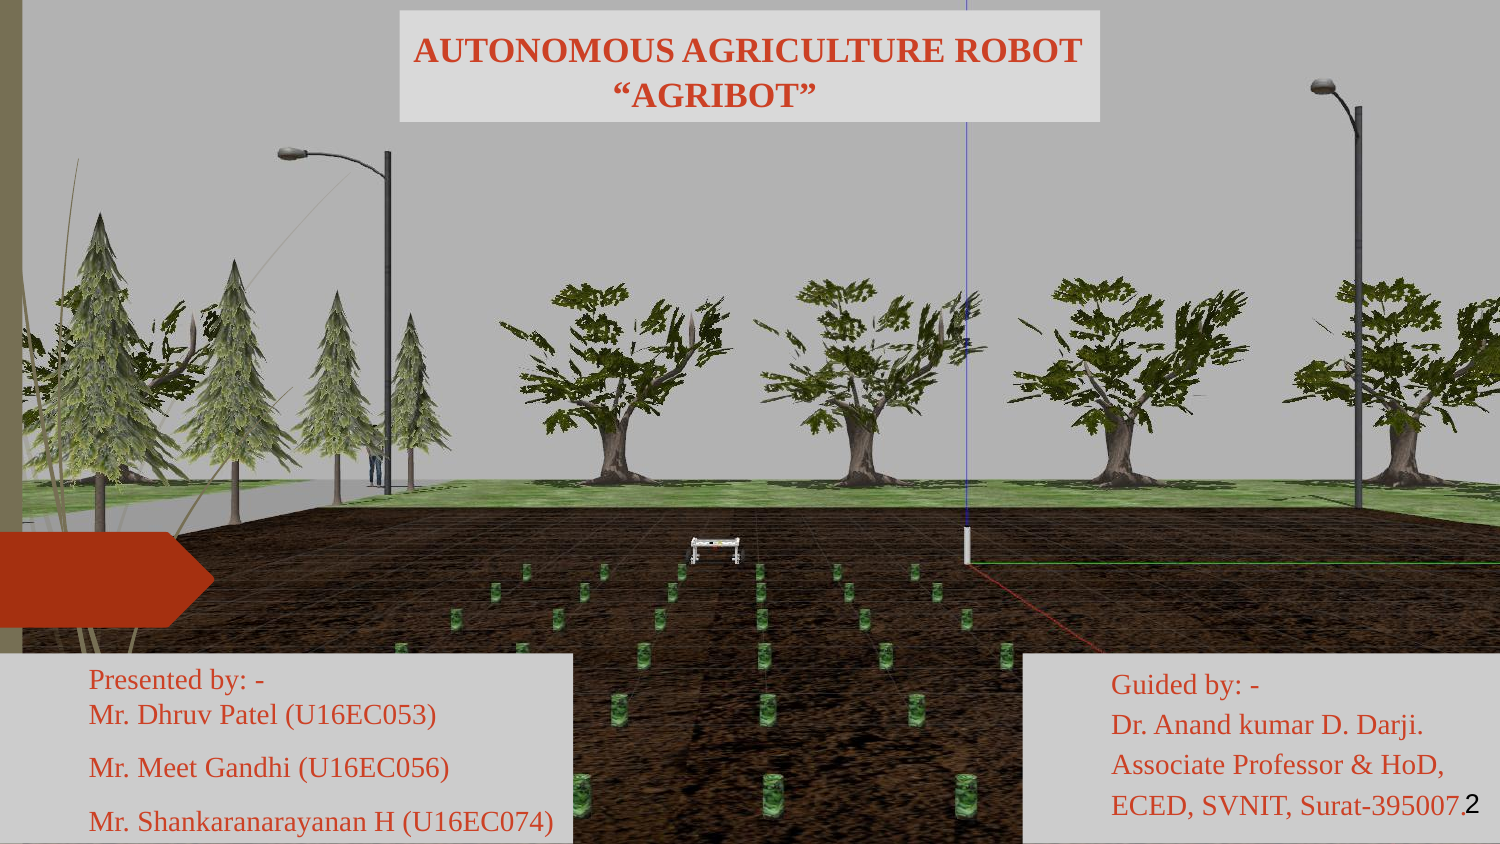

AUTONOMOUS AGRICULTURE ROBOT
                     “AGRIBOT”
Presented by: -
Mr. Dhruv Patel (U16EC053)
Mr. Meet Gandhi (U16EC056)
Mr. Shankaranarayanan H (U16EC074)
Guided by: -
Dr. Anand kumar D. Darji.
Associate Professor & HoD,
ECED, SVNIT, Surat-395007.
2